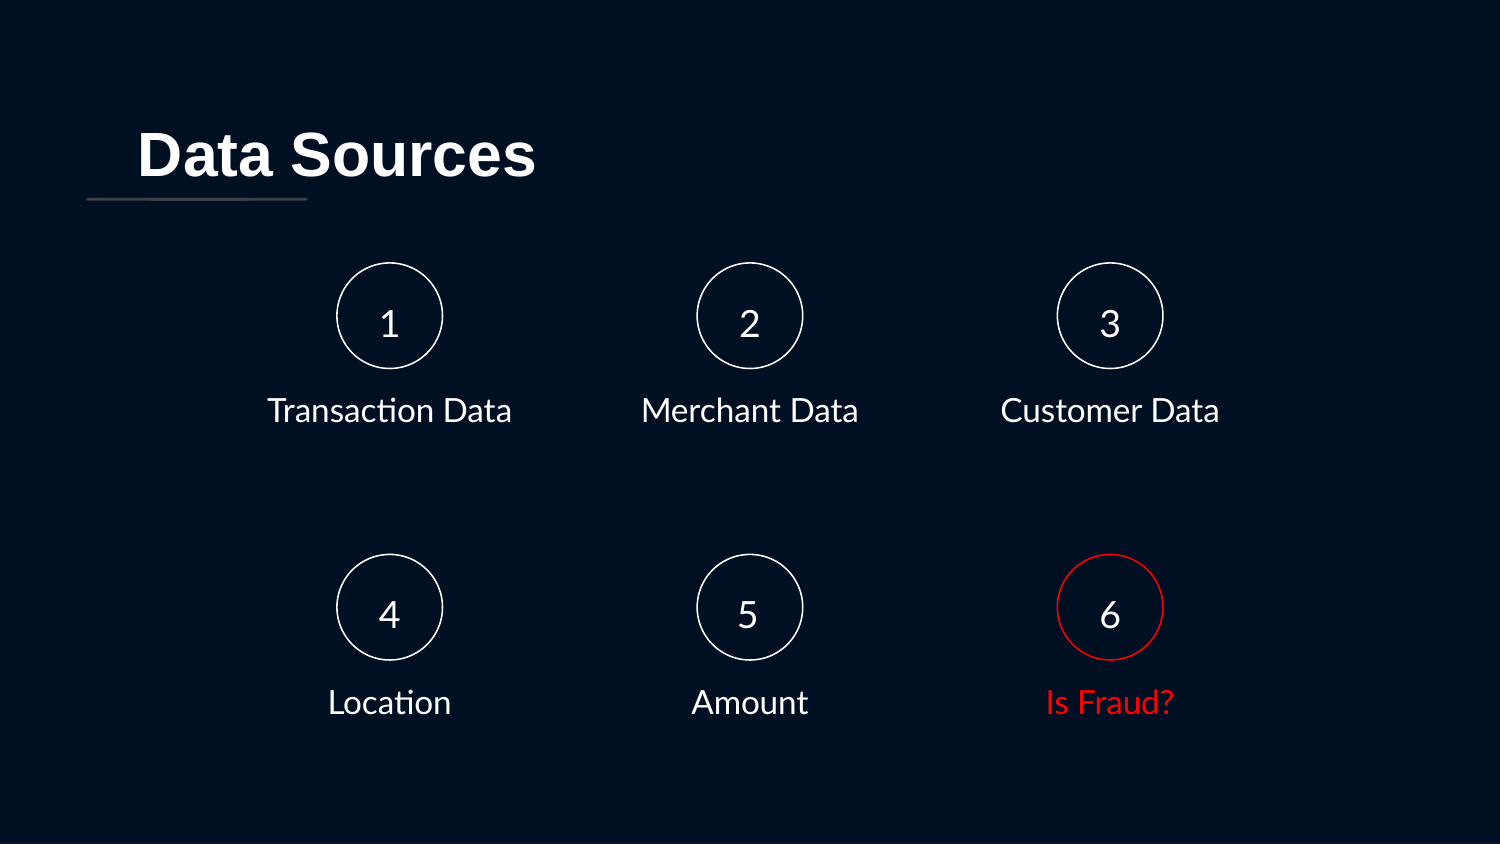

# Data Sources

1
2
3
Transaction Data
Merchant Data
Customer Data

4
5
6
Location
Amount
Is Fraud?